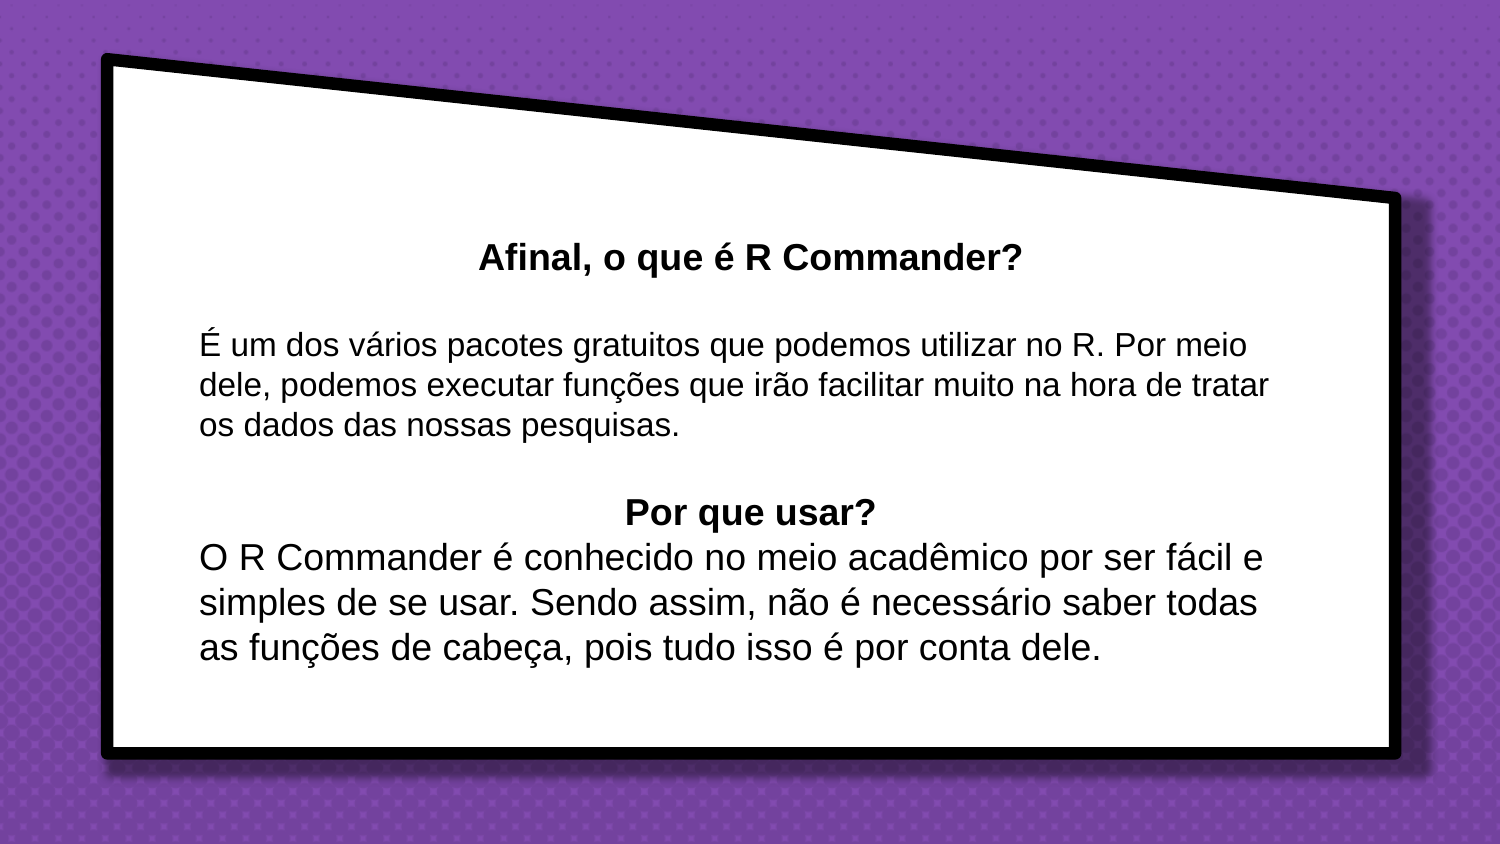

Afinal, o que é R Commander?

É um dos vários pacotes gratuitos que podemos utilizar no R. Por meio dele, podemos executar funções que irão facilitar muito na hora de tratar os dados das nossas pesquisas.

Por que usar?
O R Commander é conhecido no meio acadêmico por ser fácil e simples de se usar. Sendo assim, não é necessário saber todas as funções de cabeça, pois tudo isso é por conta dele.